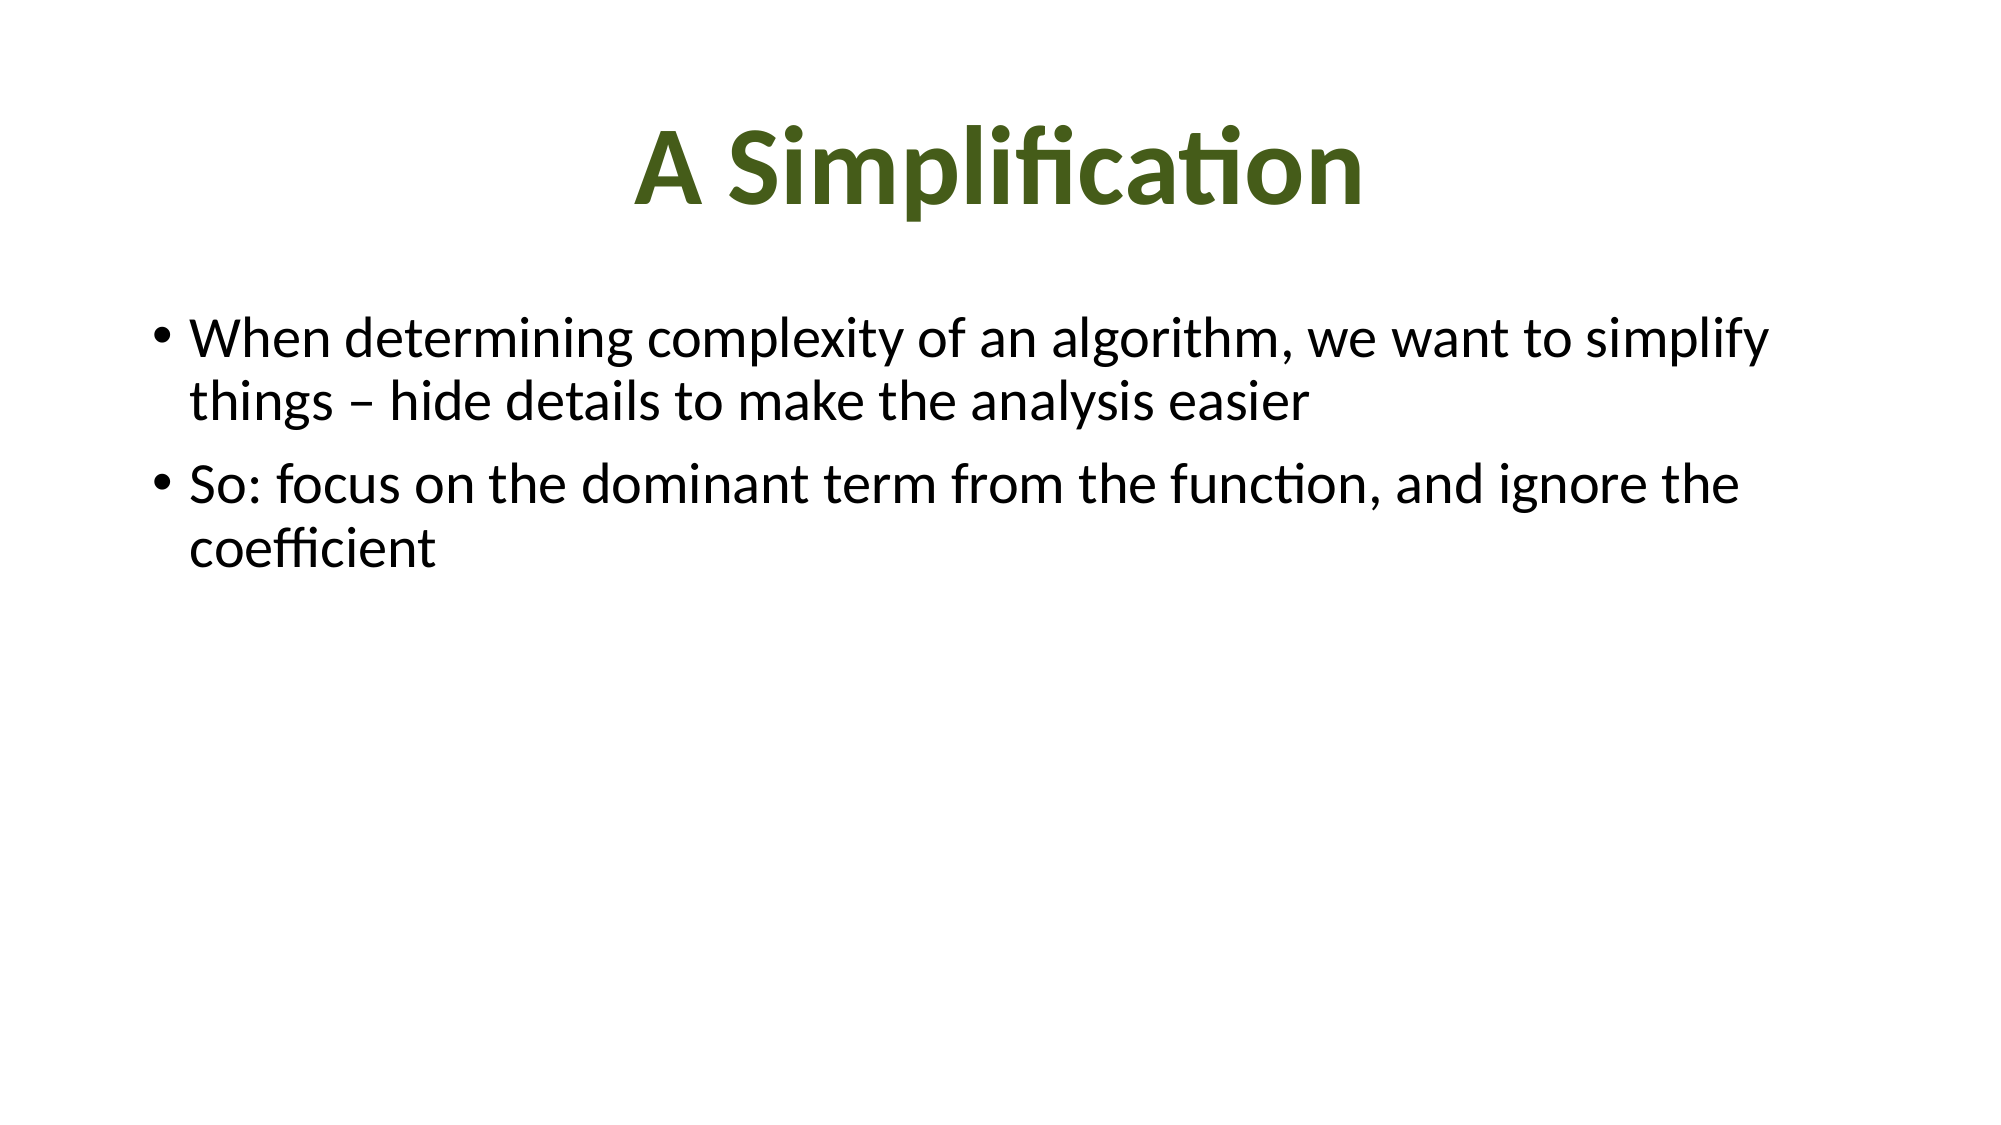

# A Simplification
When determining complexity of an algorithm, we want to simplify things – hide details to make the analysis easier
So: focus on the dominant term from the function, and ignore the coefficient